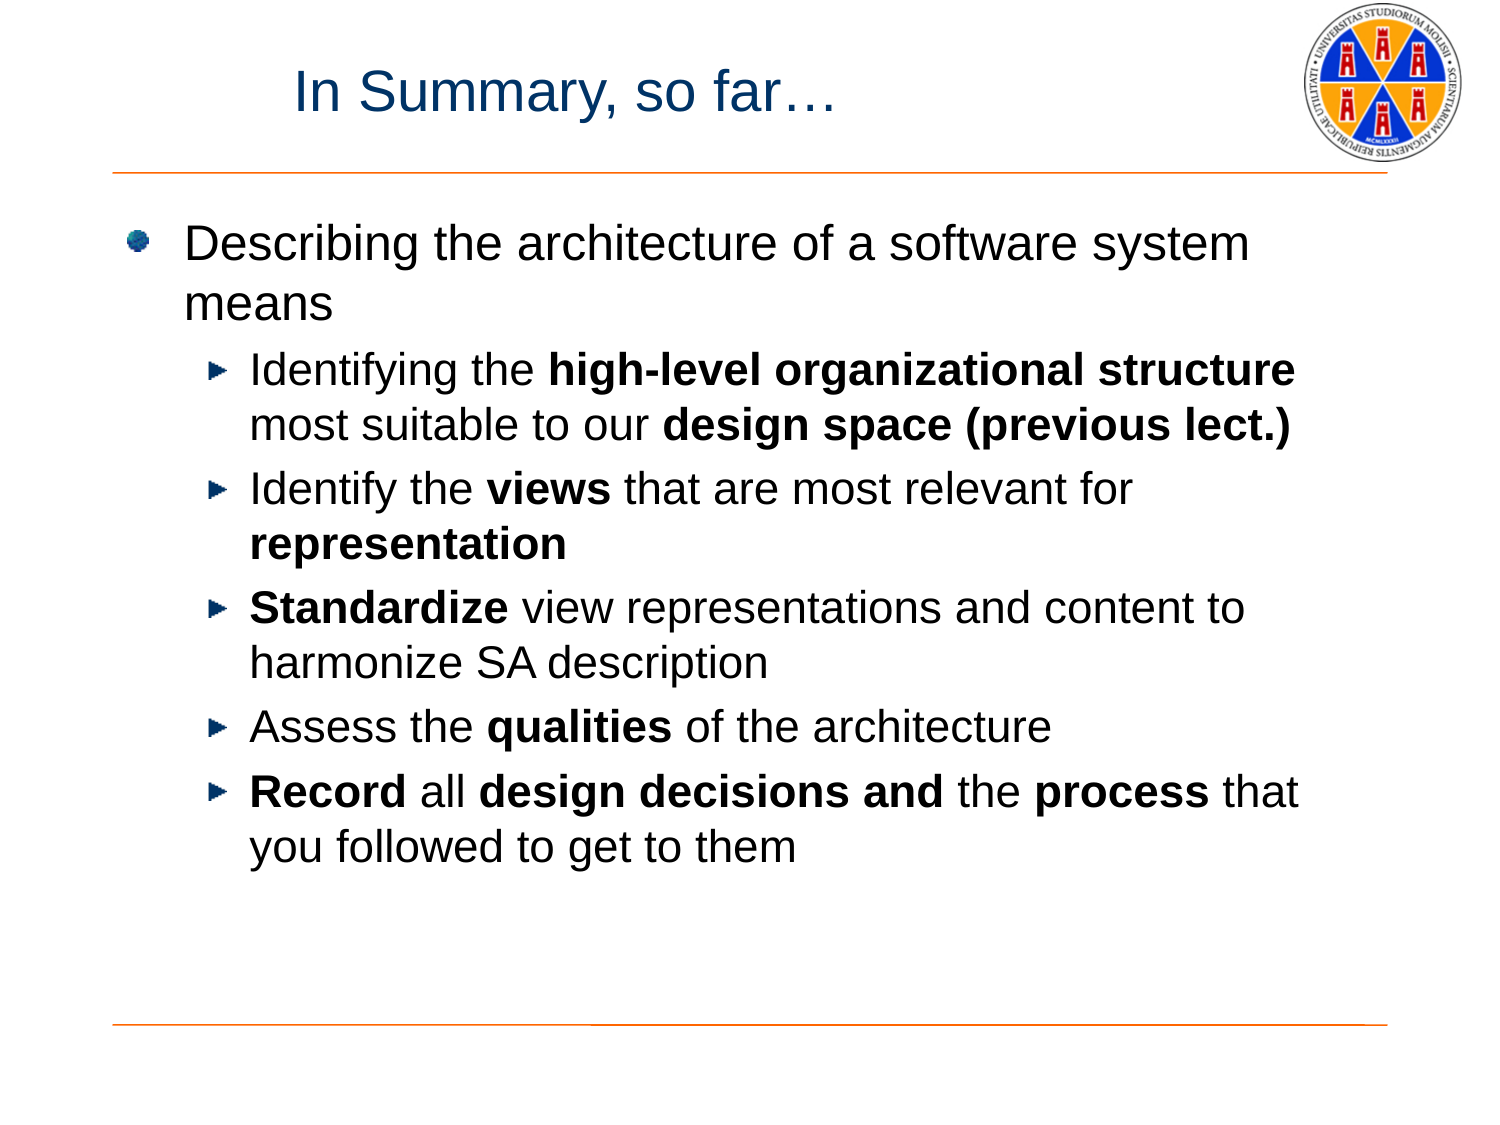

# In Summary, so far…
Describing the architecture of a software system means
Identifying the high-level organizational structure most suitable to our design space (previous lect.)
Identify the views that are most relevant for representation
Standardize view representations and content to harmonize SA description
Assess the qualities of the architecture
Record all design decisions and the process that you followed to get to them